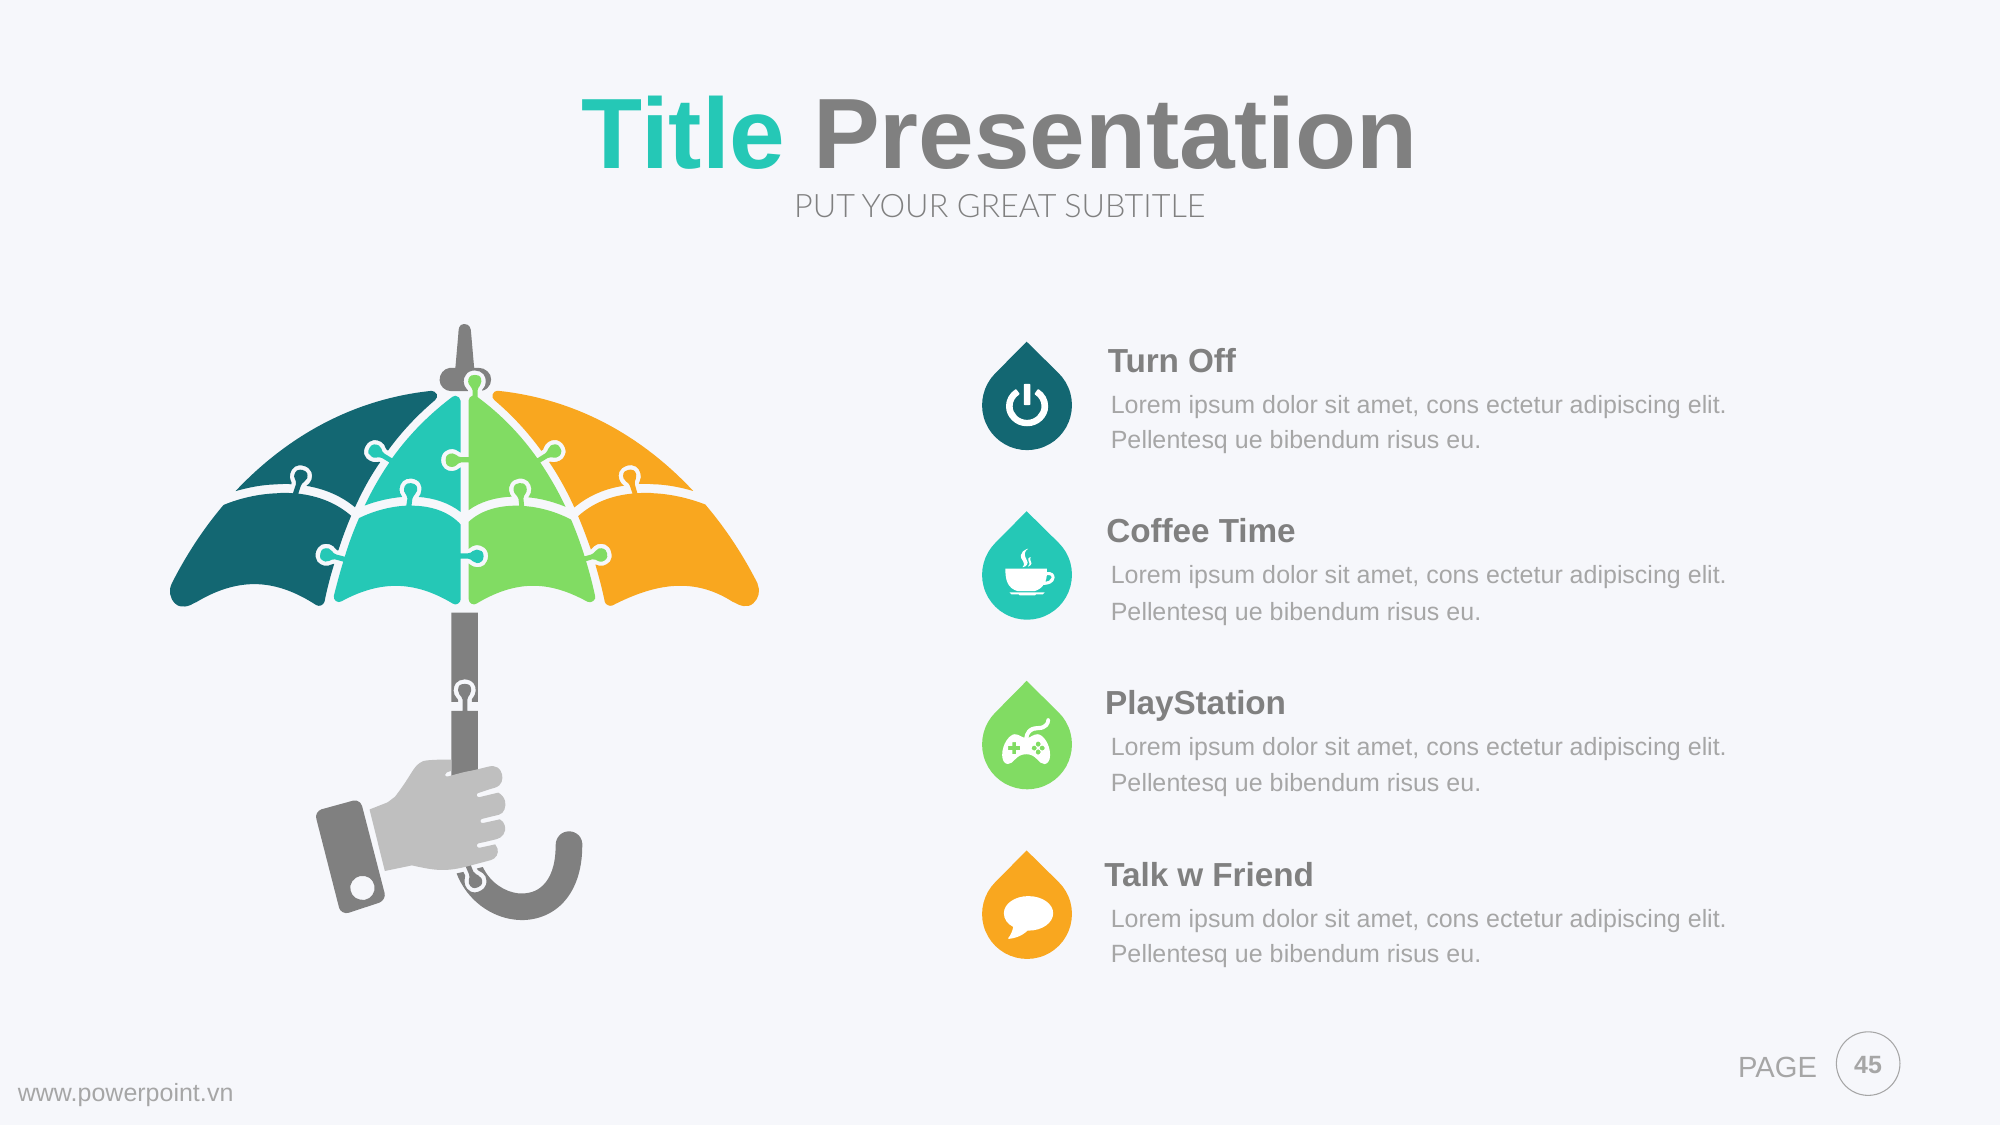

Title Presentation
PUT YOUR GREAT SUBTITLE

Turn Off
Lorem ipsum dolor sit amet, cons ectetur adipiscing elit. Pellentesq ue bibendum risus eu.

Coffee Time
Lorem ipsum dolor sit amet, cons ectetur adipiscing elit. Pellentesq ue bibendum risus eu.

PlayStation
Lorem ipsum dolor sit amet, cons ectetur adipiscing elit. Pellentesq ue bibendum risus eu.

Talk w Friend
Lorem ipsum dolor sit amet, cons ectetur adipiscing elit. Pellentesq ue bibendum risus eu.